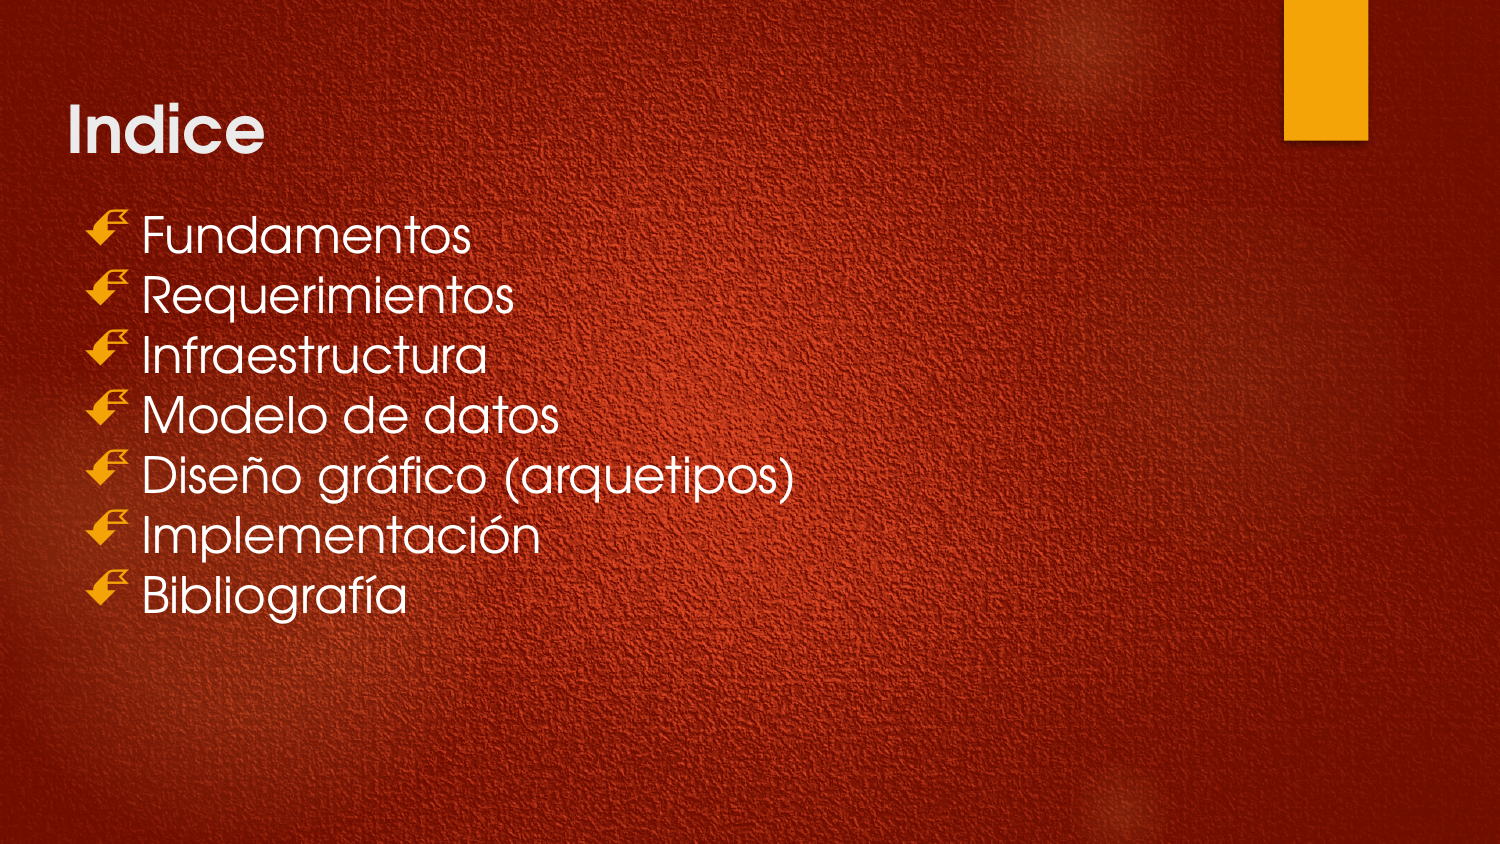

# Indice
Fundamentos
Requerimientos
Infraestructura
Modelo de datos
Diseño gráfico (arquetipos)
Implementación
Bibliografía